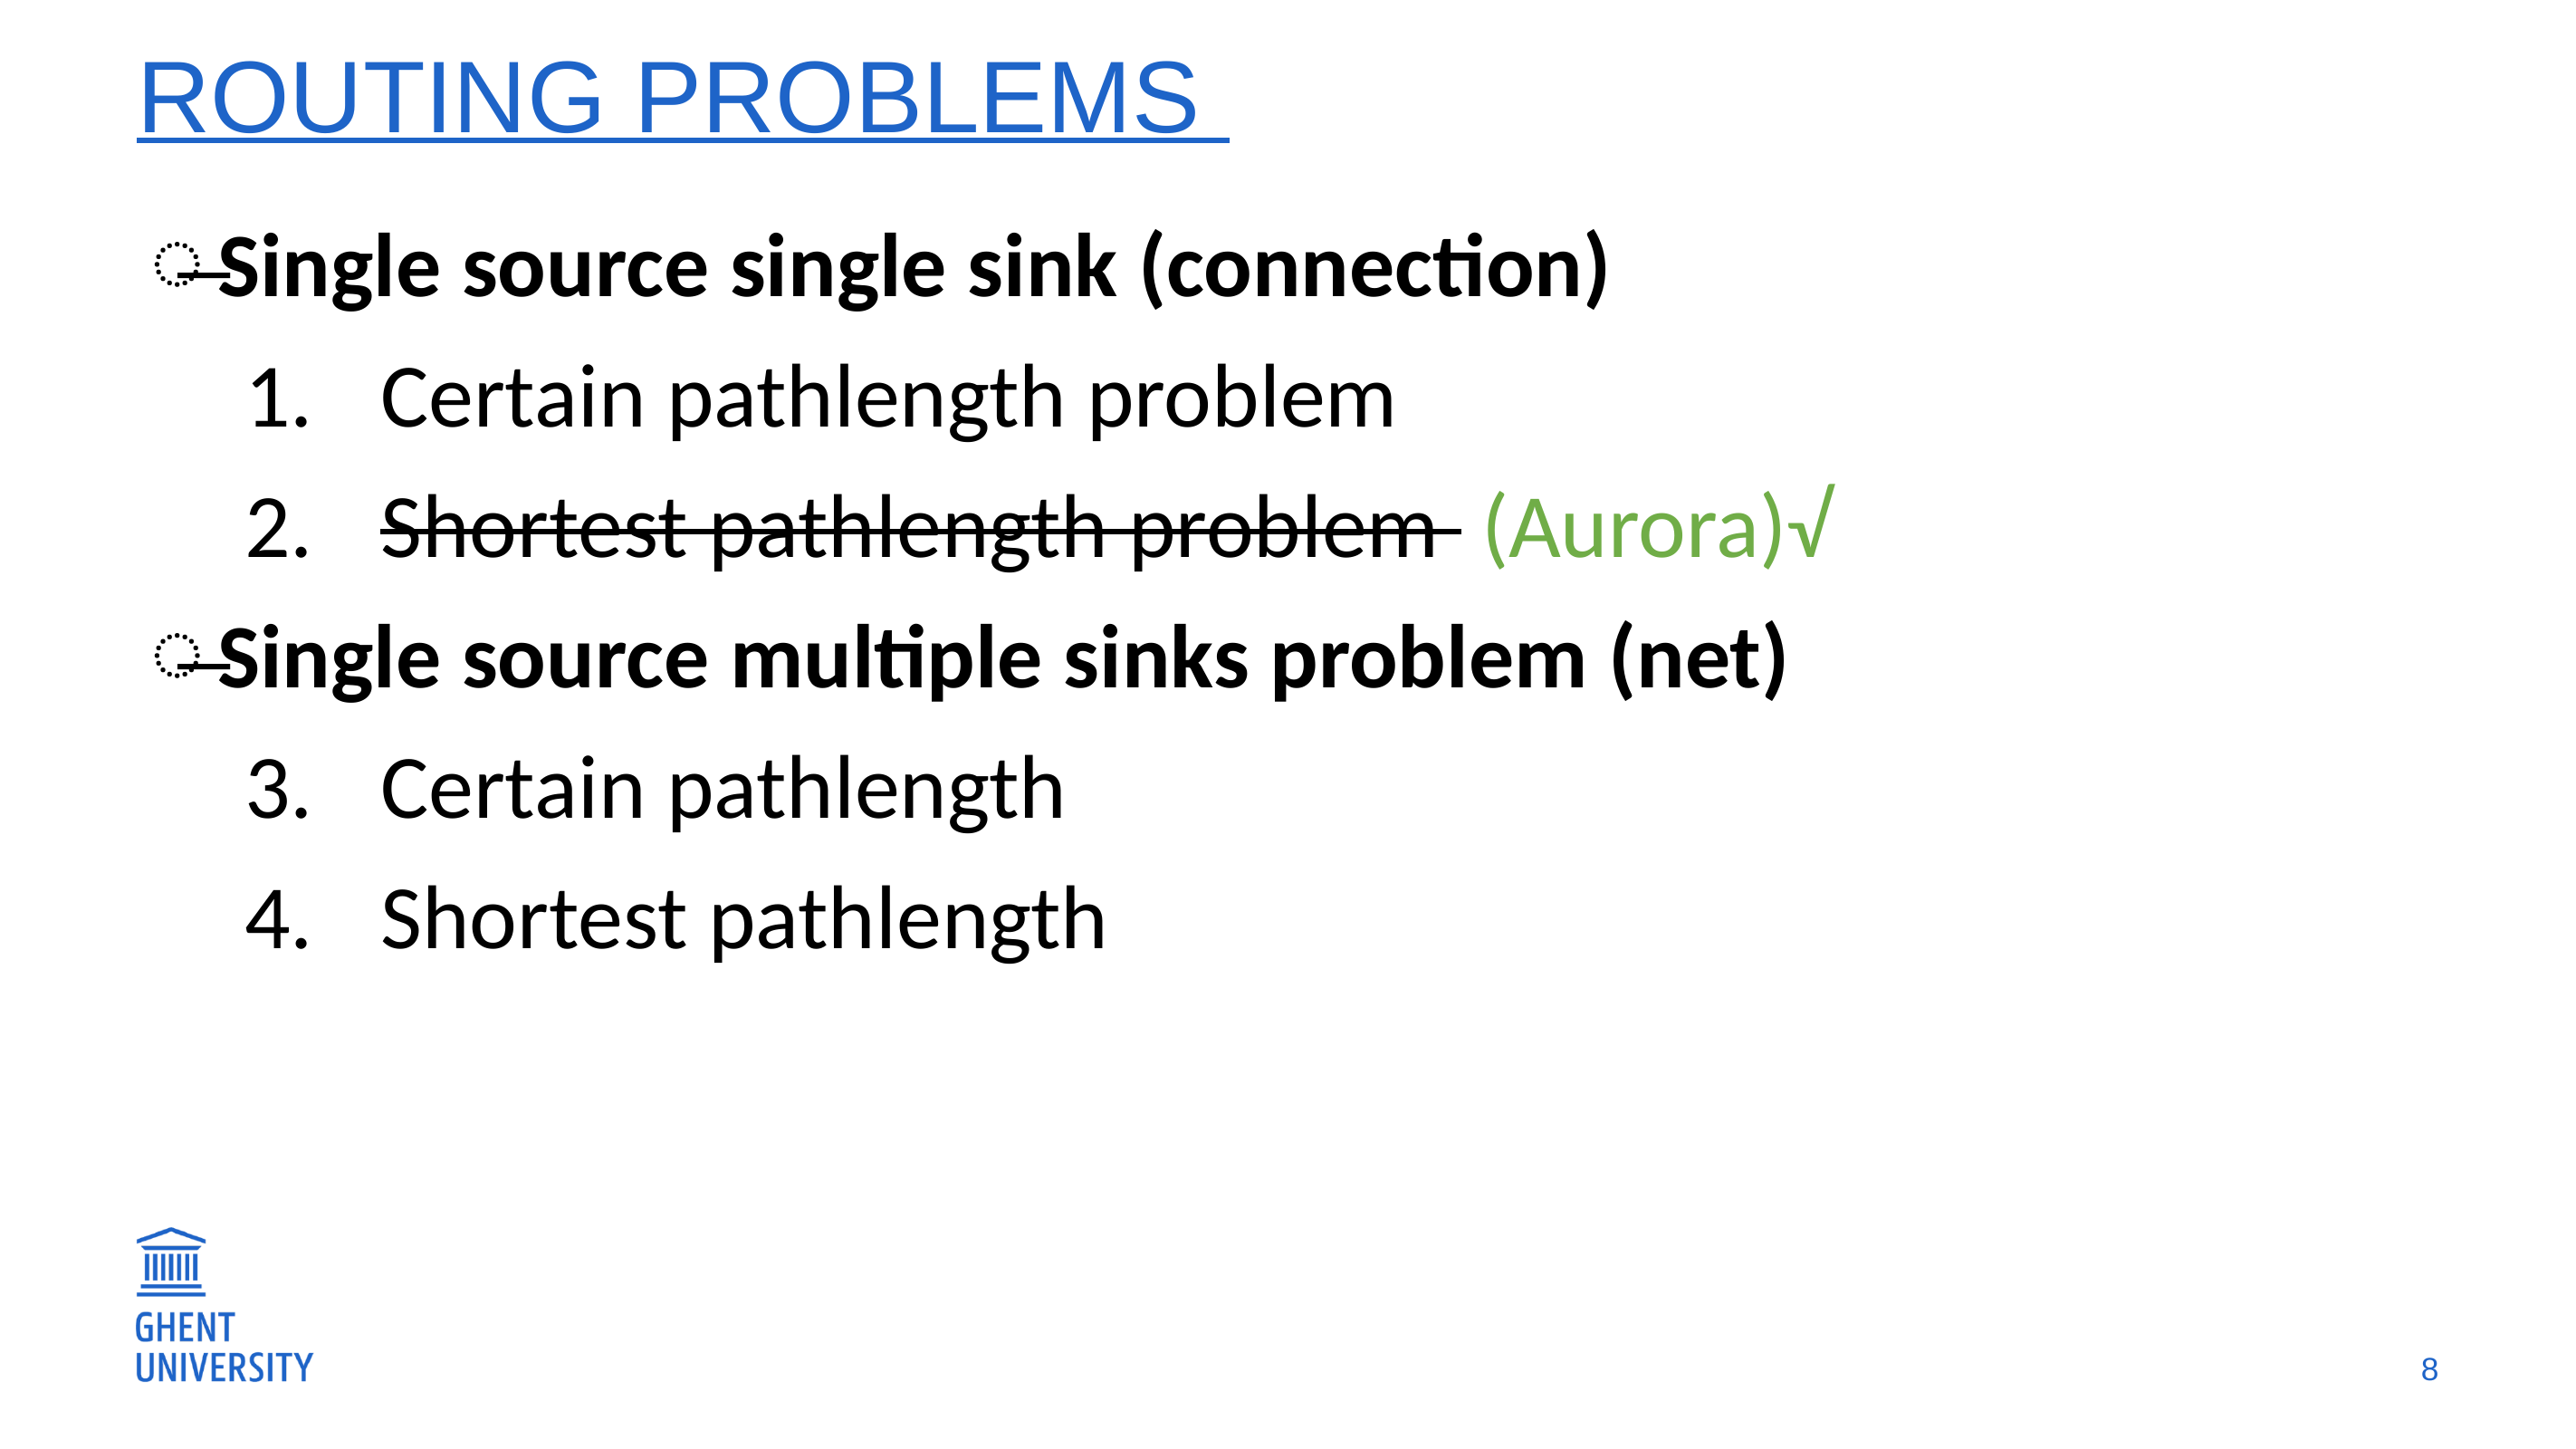

# Routing Problems
Single source single sink (connection)
Certain pathlength problem
Shortest pathlength problem  (Aurora)√
Single source multiple sinks problem (net)
Certain pathlength
Shortest pathlength
8